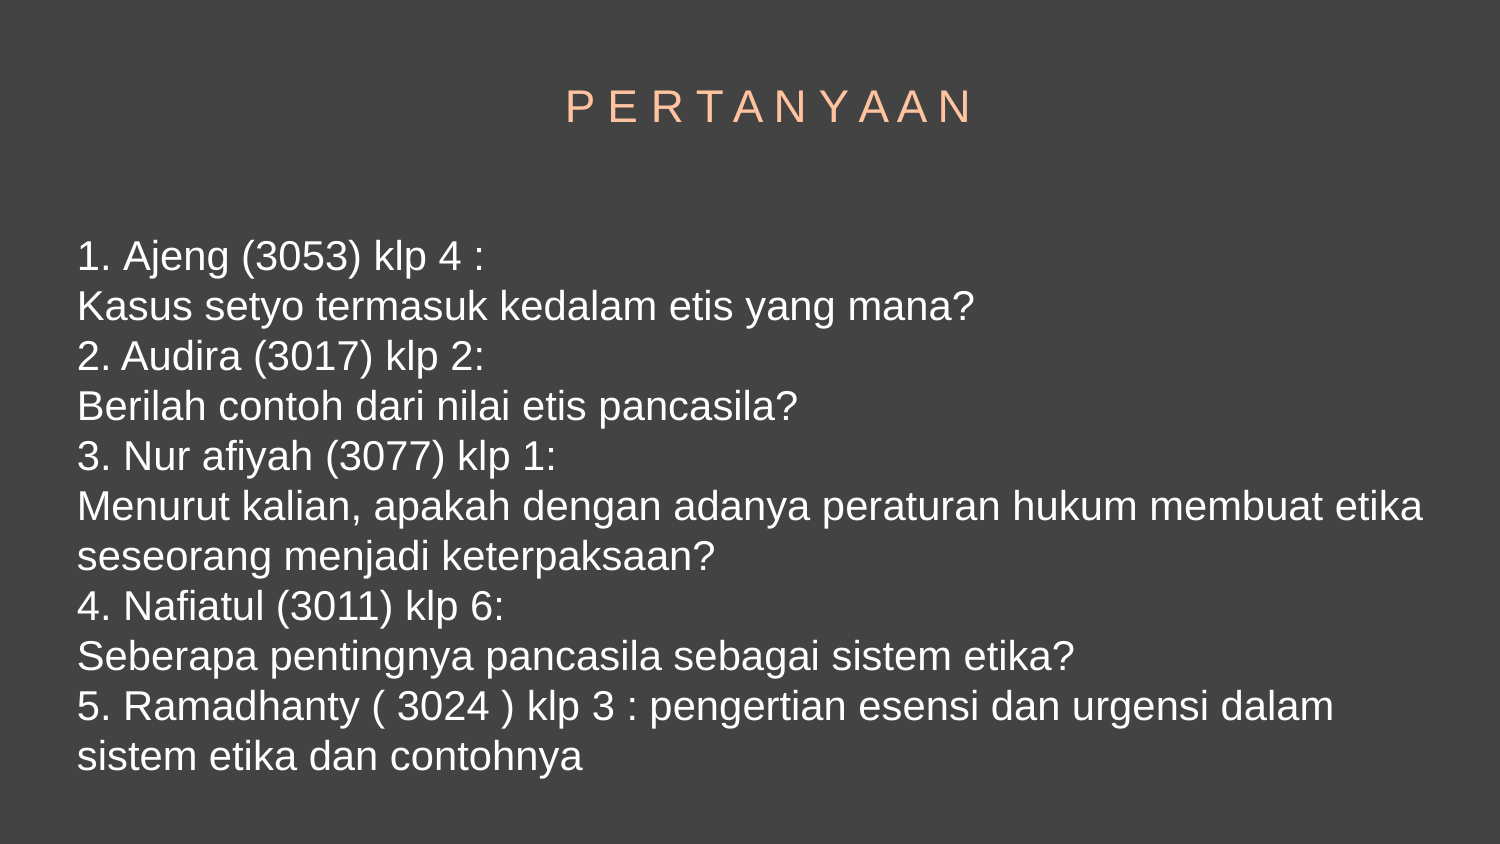

# P E R T A N Y A A N
1. Ajeng (3053) klp 4 :
Kasus setyo termasuk kedalam etis yang mana?
2. Audira (3017) klp 2:
Berilah contoh dari nilai etis pancasila?
3. Nur afiyah (3077) klp 1:
Menurut kalian, apakah dengan adanya peraturan hukum membuat etika seseorang menjadi keterpaksaan?
4. Nafiatul (3011) klp 6:
Seberapa pentingnya pancasila sebagai sistem etika?
5. Ramadhanty ( 3024 ) klp 3 : pengertian esensi dan urgensi dalam sistem etika dan contohnya